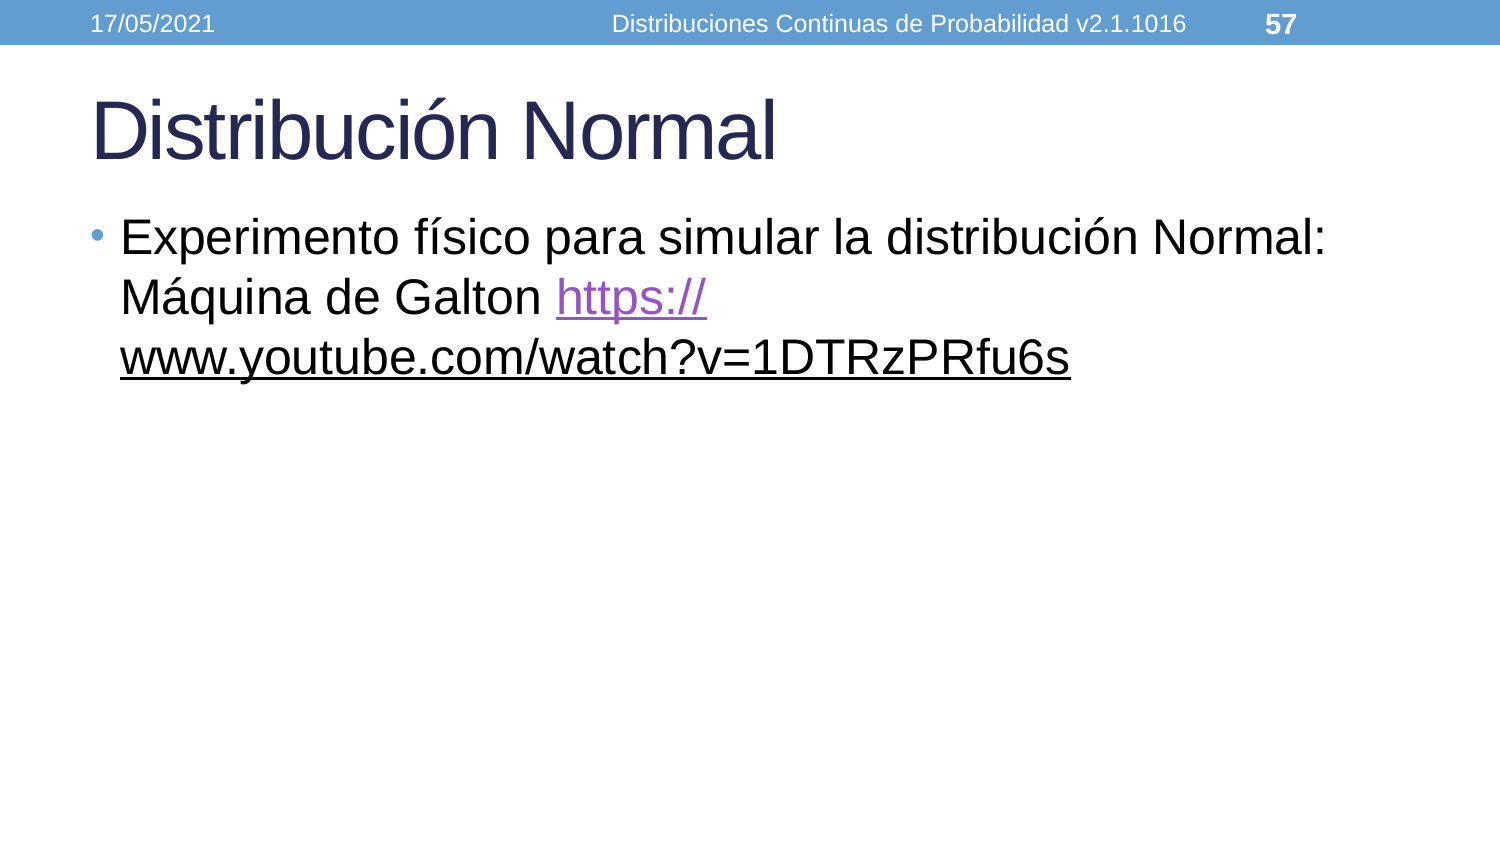

17/05/2021
Distribuciones Continuas de Probabilidad v2.1.1016
57
# Distribución Normal
Experimento físico para simular la distribución Normal: Máquina de Galton https://www.youtube.com/watch?v=1DTRzPRfu6s